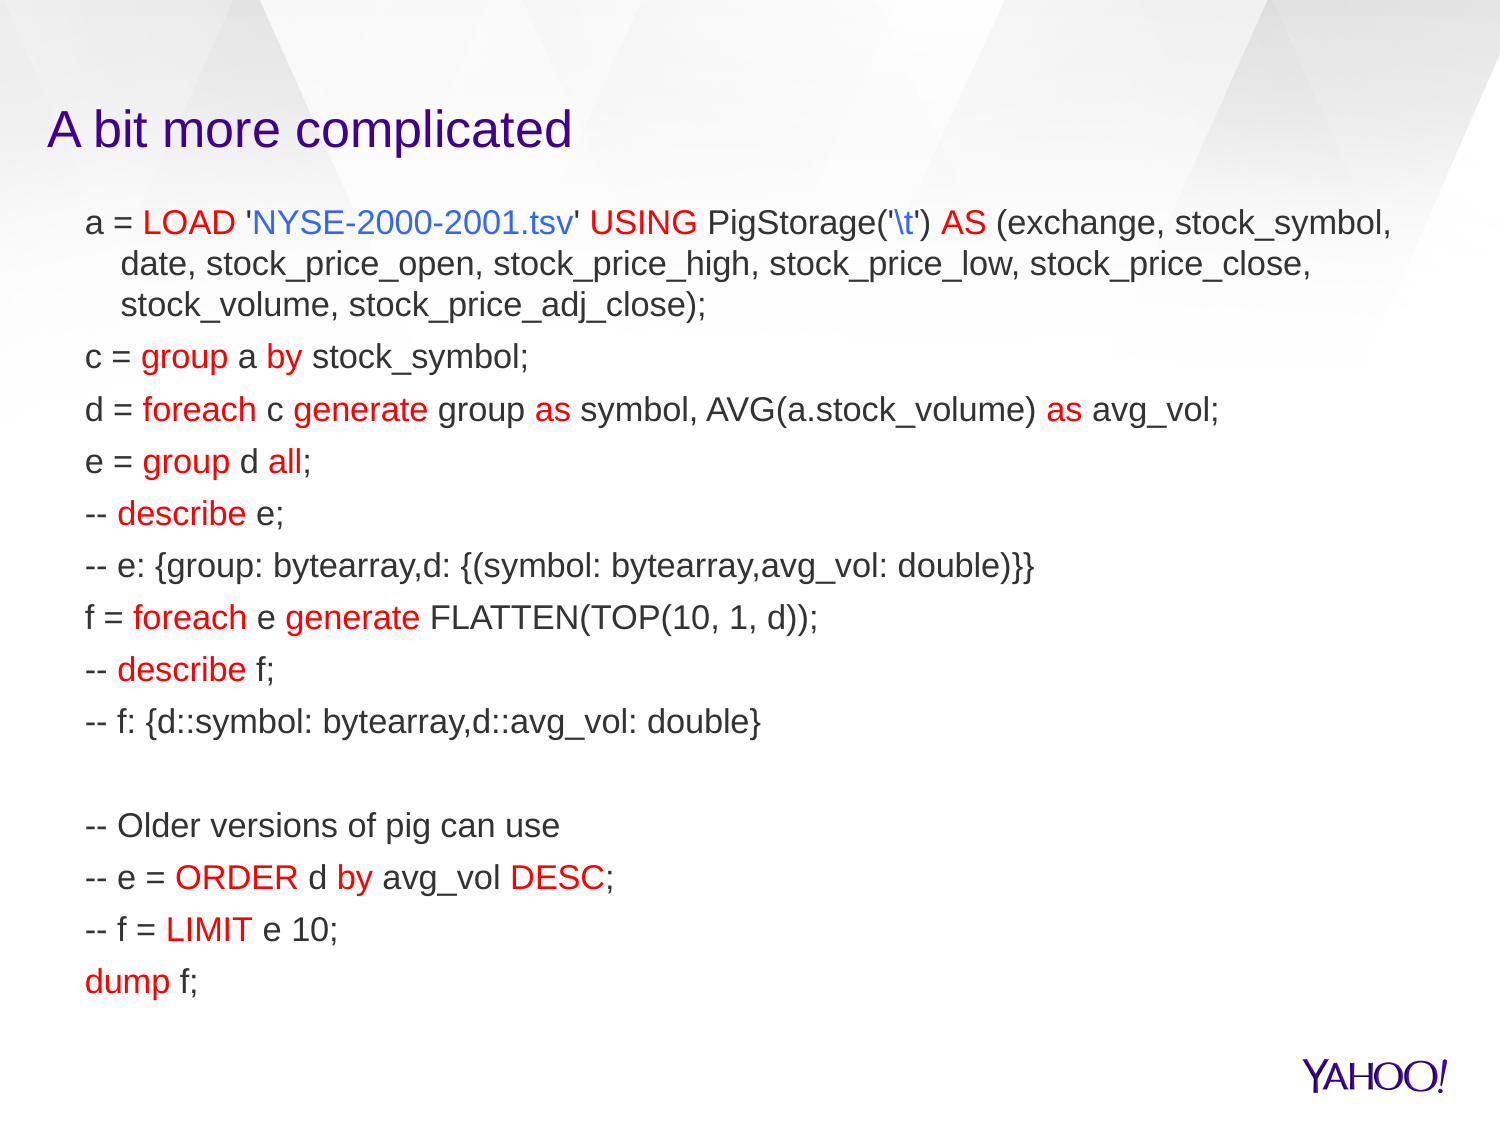

# A bit more complicated
a = LOAD 'NYSE-2000-2001.tsv' USING PigStorage('\t') AS (exchange, stock_symbol, date, stock_price_open, stock_price_high, stock_price_low, stock_price_close, stock_volume, stock_price_adj_close);
c = group a by stock_symbol;
d = foreach c generate group as symbol, AVG(a.stock_volume) as avg_vol;
e = group d all;
-- describe e;
-- e: {group: bytearray,d: {(symbol: bytearray,avg_vol: double)}}
f = foreach e generate FLATTEN(TOP(10, 1, d));
-- describe f;
-- f: {d::symbol: bytearray,d::avg_vol: double}

-- Older versions of pig can use
-- e = ORDER d by avg_vol DESC;
-- f = LIMIT e 10;
dump f;